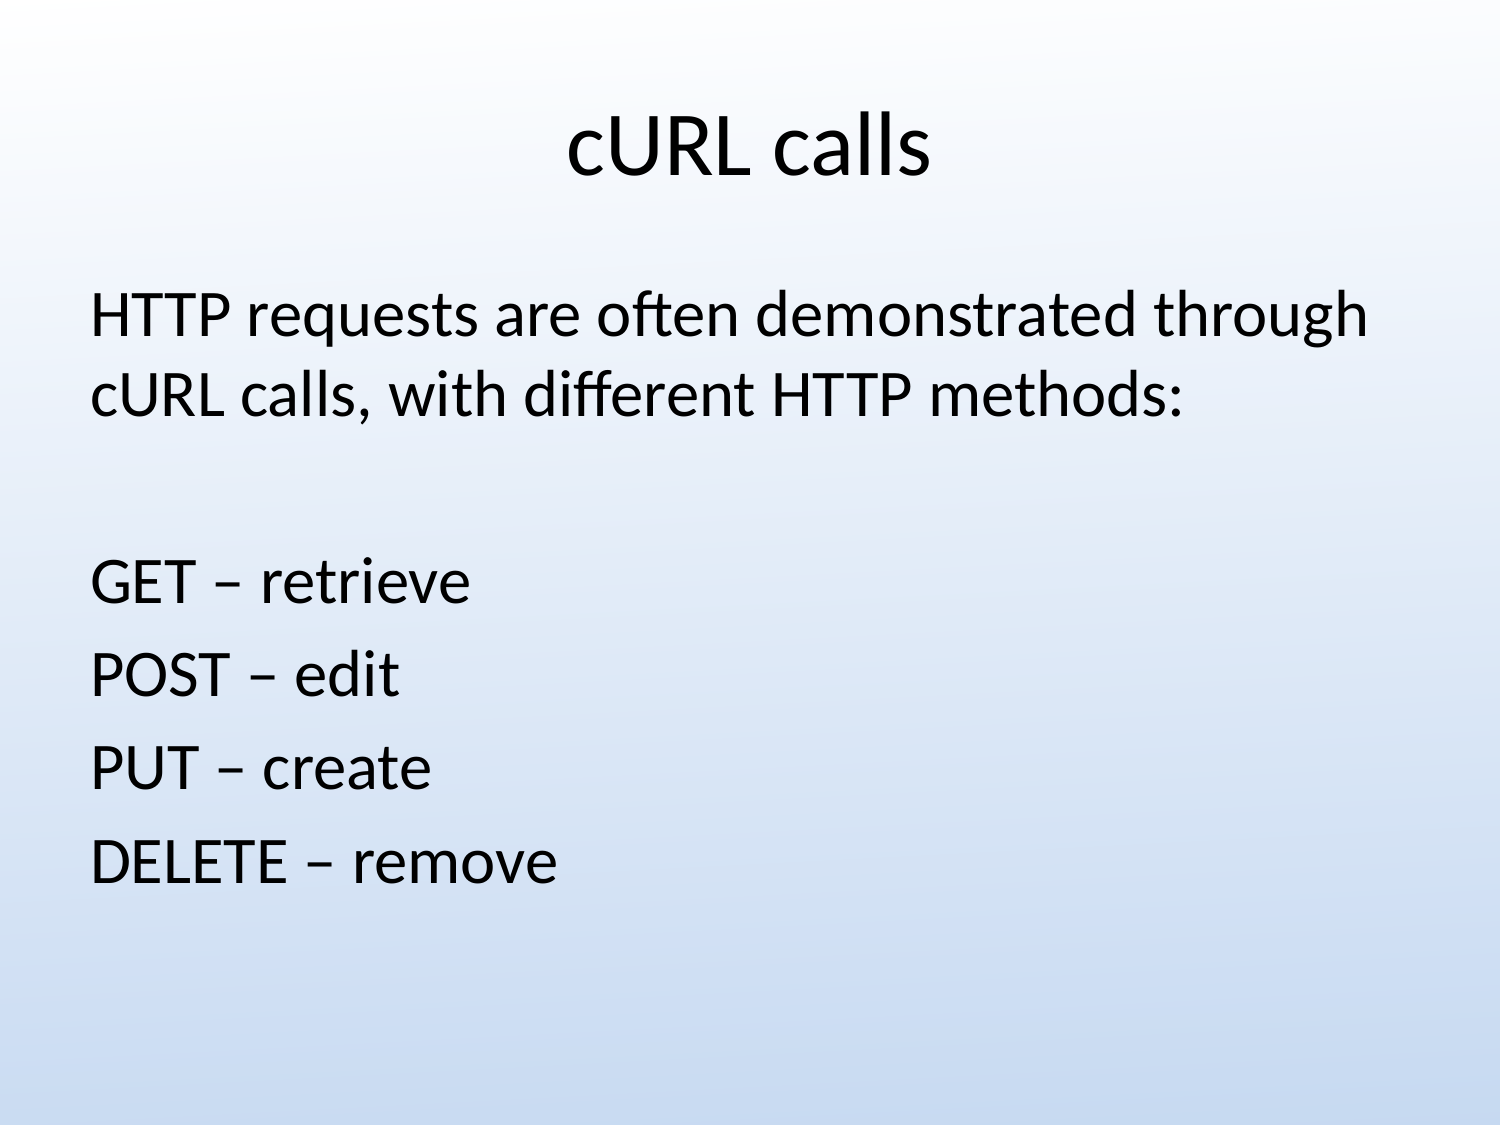

# cURL calls
HTTP requests are often demonstrated through cURL calls, with different HTTP methods:

GET – retrieve
POST – edit
PUT – create
DELETE – remove